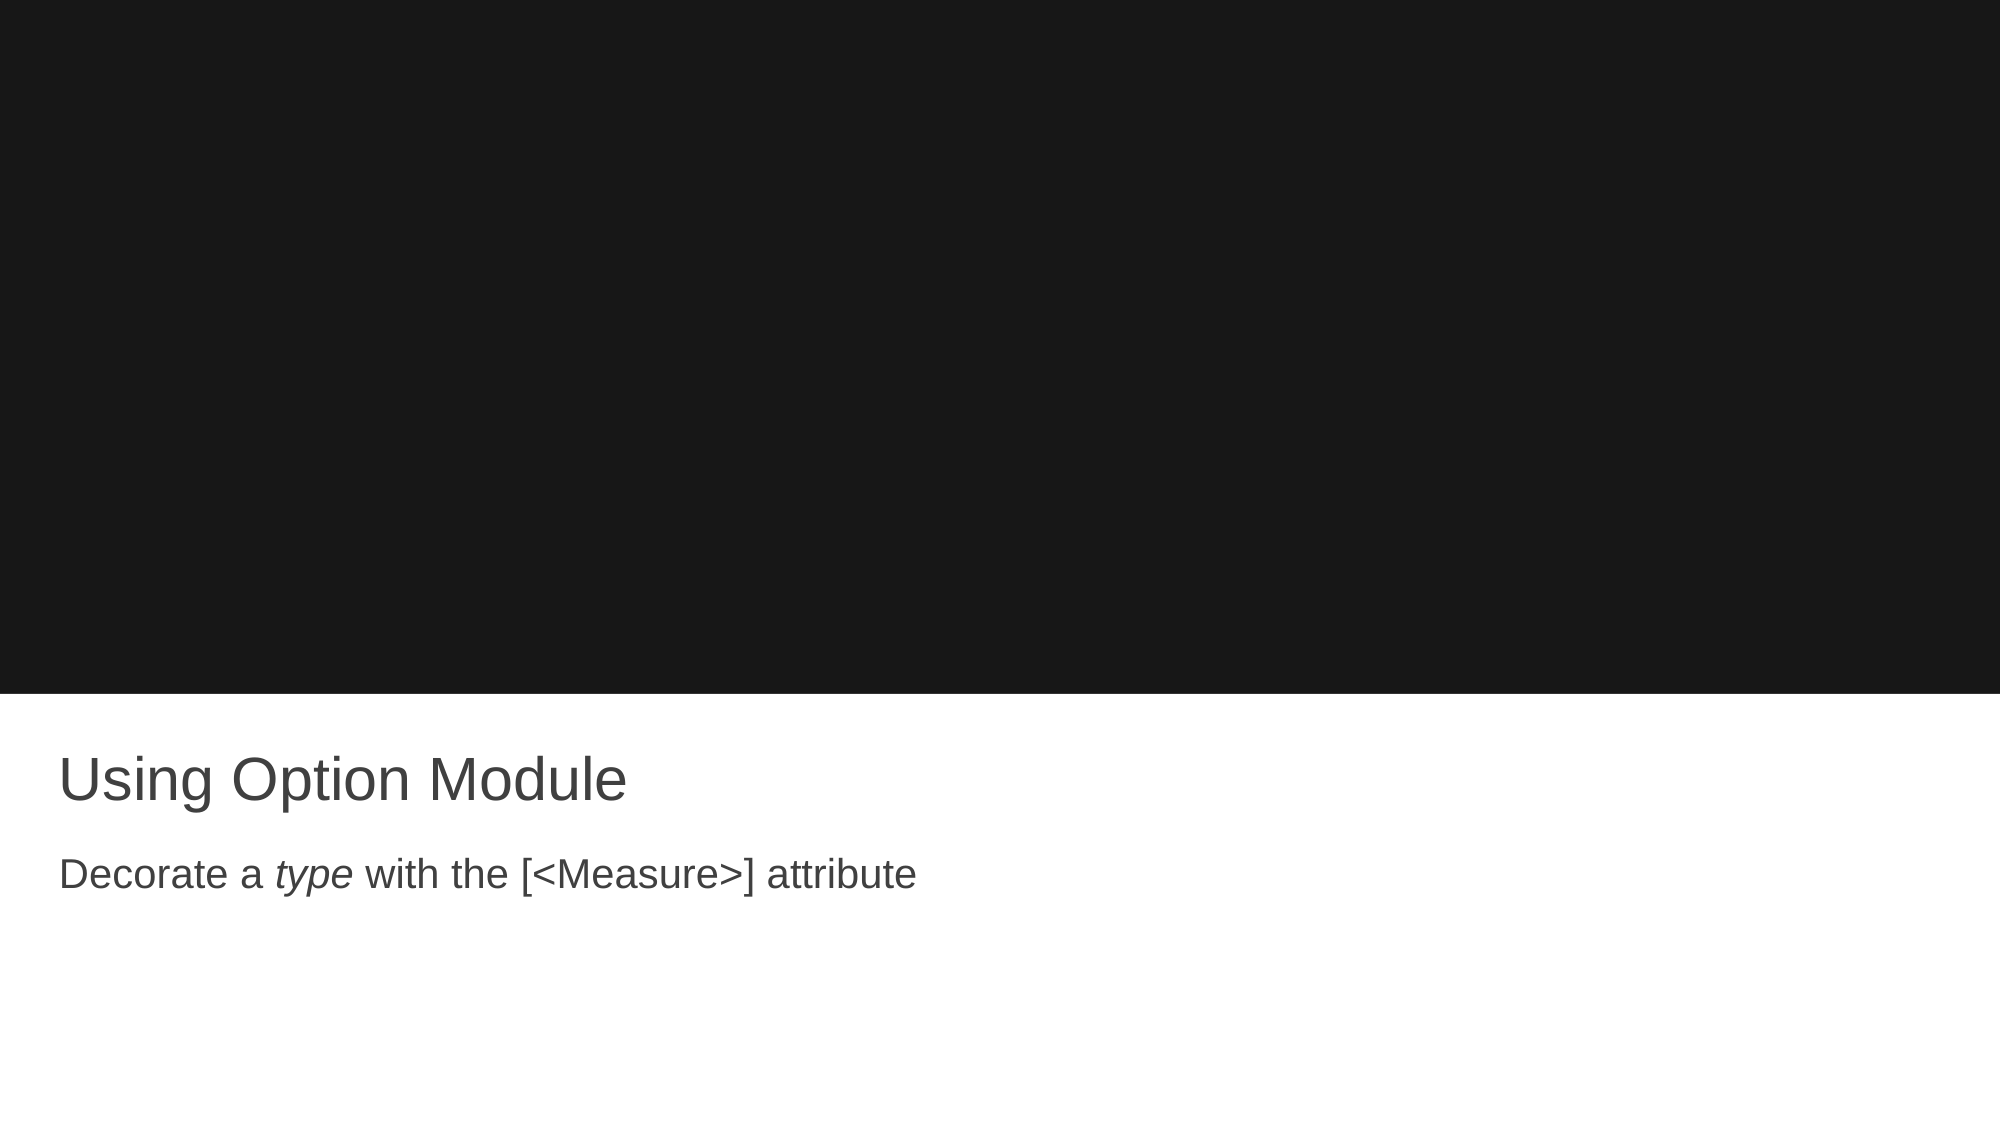

# Using Option Module
Decorate a type with the [<Measure>] attribute